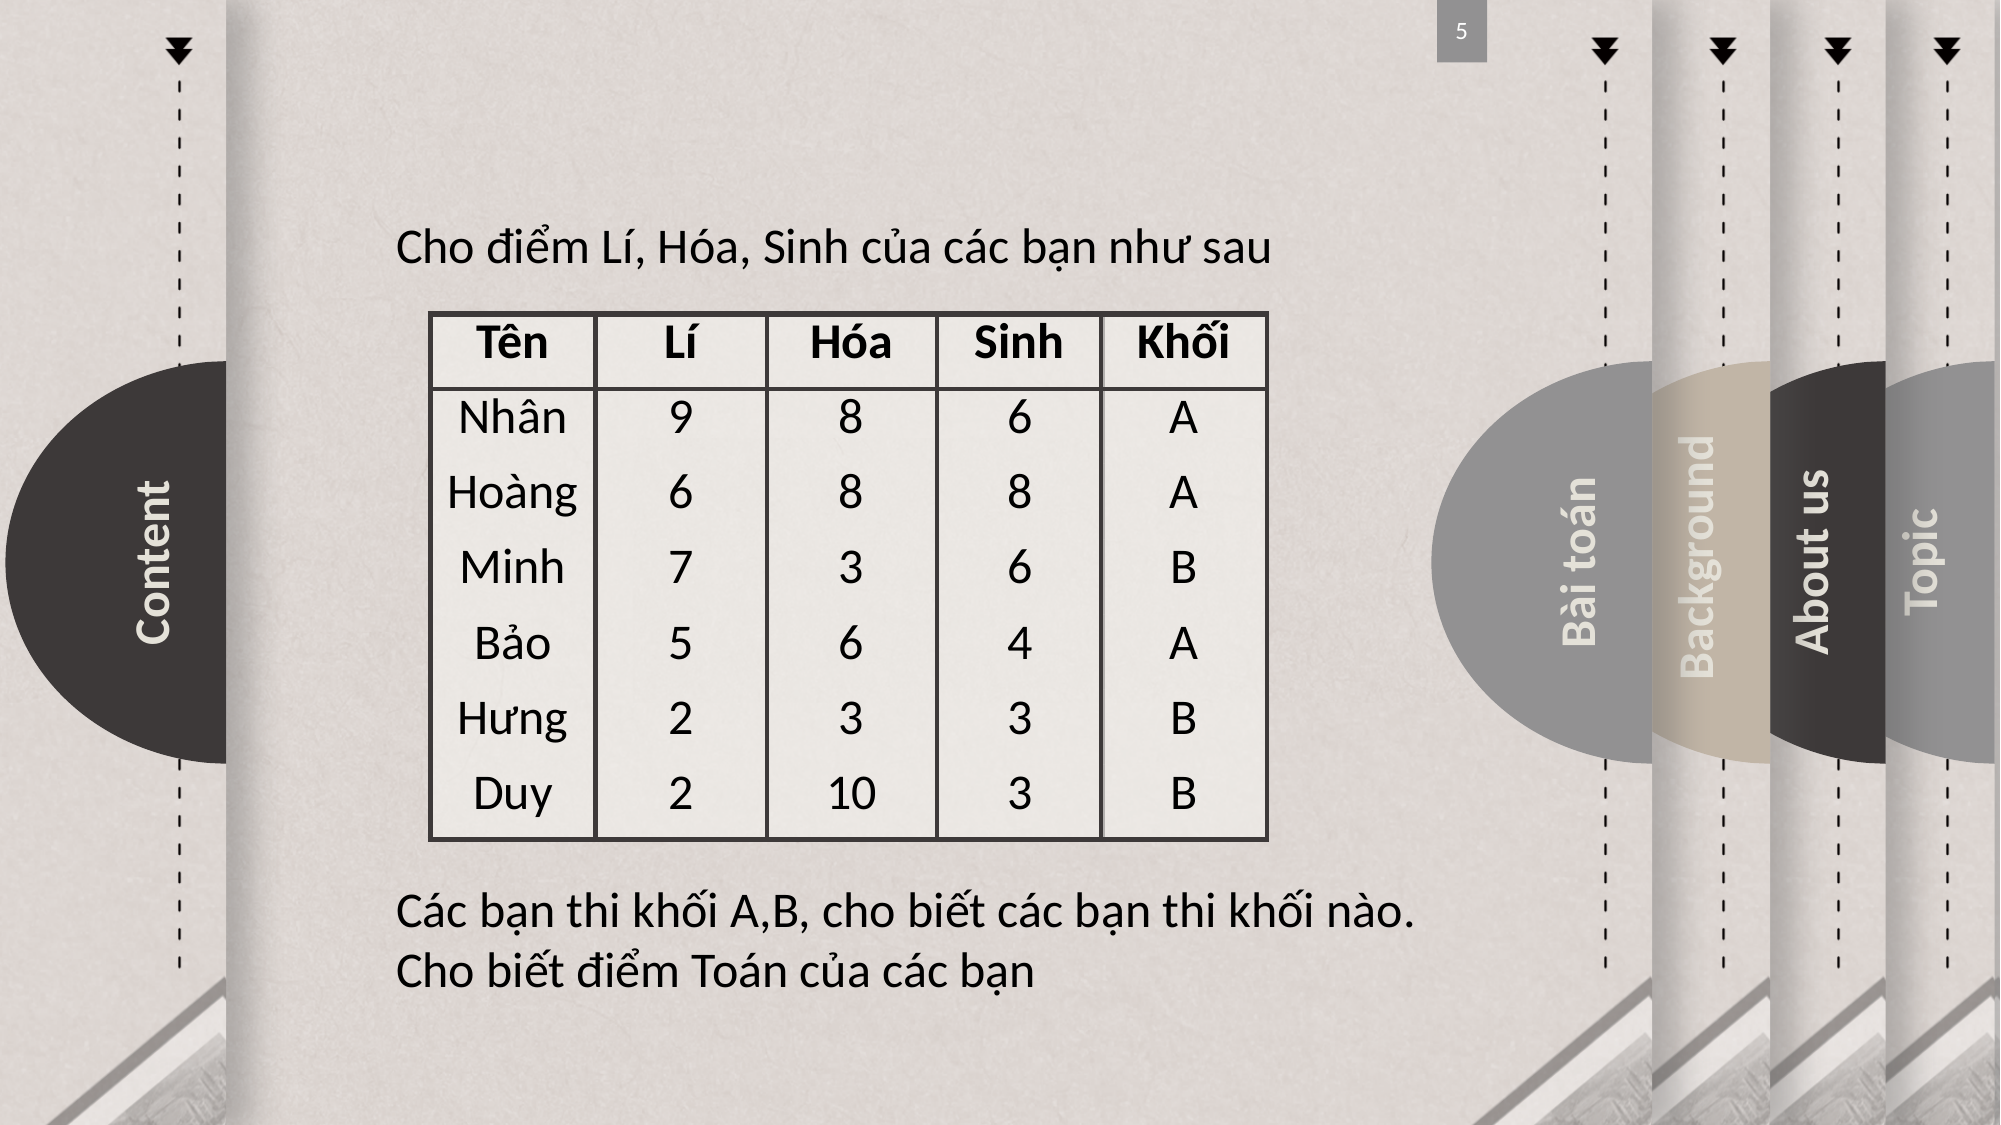

Bài toán

Background

About us

Topic

Content
5

Cho điểm Lí, Hóa, Sinh của các bạn như sau
| Tên | Lí | Hóa | Sinh |
| --- | --- | --- | --- |
| Nhân | 9 | 8 | 6 |
| Hoàng | 6 | 8 | 8 |
| Minh | 7 | 3 | 6 |
| Bảo | 5 | 6 | 4 |
| Hưng | 2 | 3 | 3 |
| Duy | 2 | 10 | 3 |
| Khối |
| --- |
| A |
| A |
| B |
| A |
| B |
| B |
Các bạn thi khối A,B, cho biết các bạn thi khối nào.
Cho biết điểm Toán của các bạn